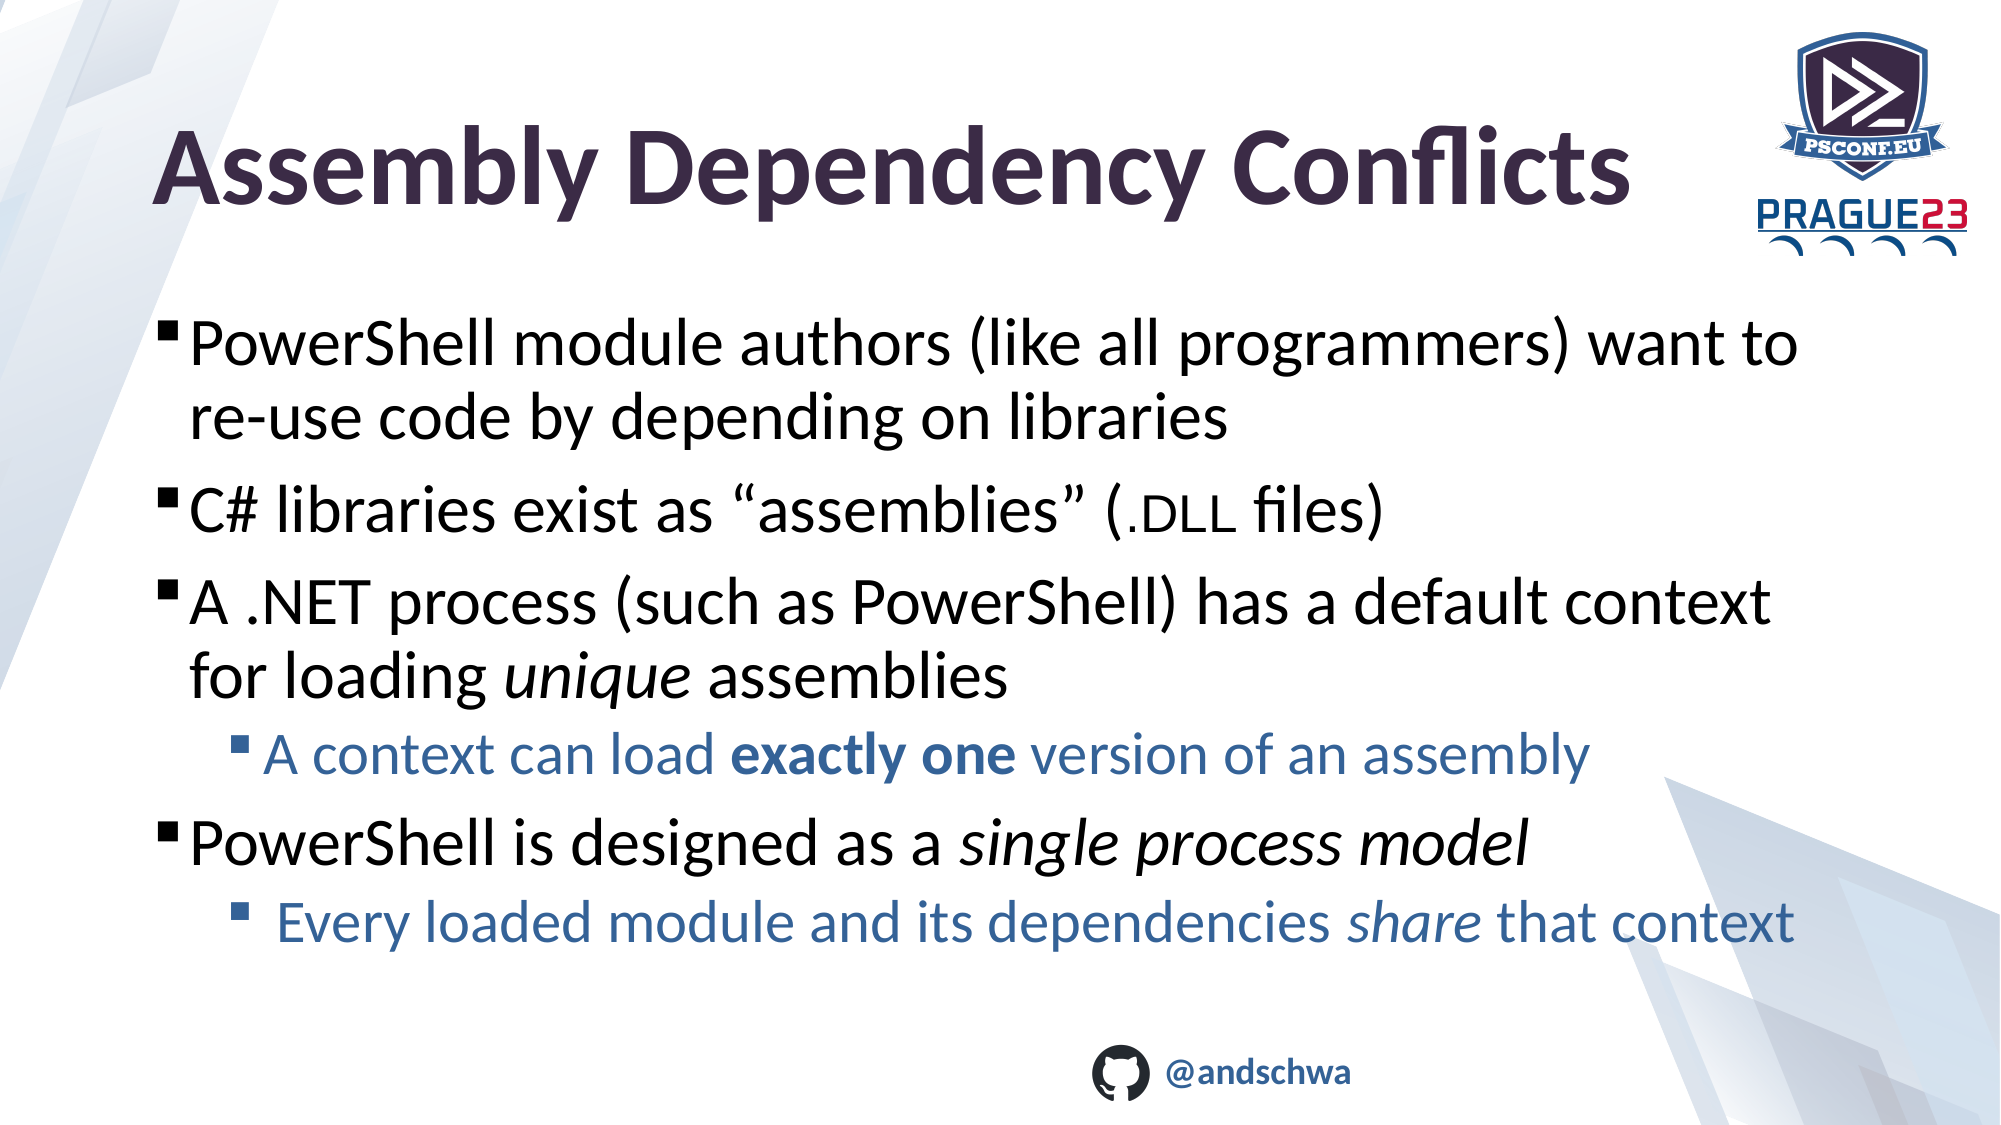

# Assembly Dependency Conflicts
PowerShell module authors (like all programmers) want to re-use code by depending on libraries
C# libraries exist as “assemblies” (.DLL files)
A .NET process (such as PowerShell) has a default context for loading unique assemblies
A context can load exactly one version of an assembly
PowerShell is designed as a single process model
 Every loaded module and its dependencies share that context